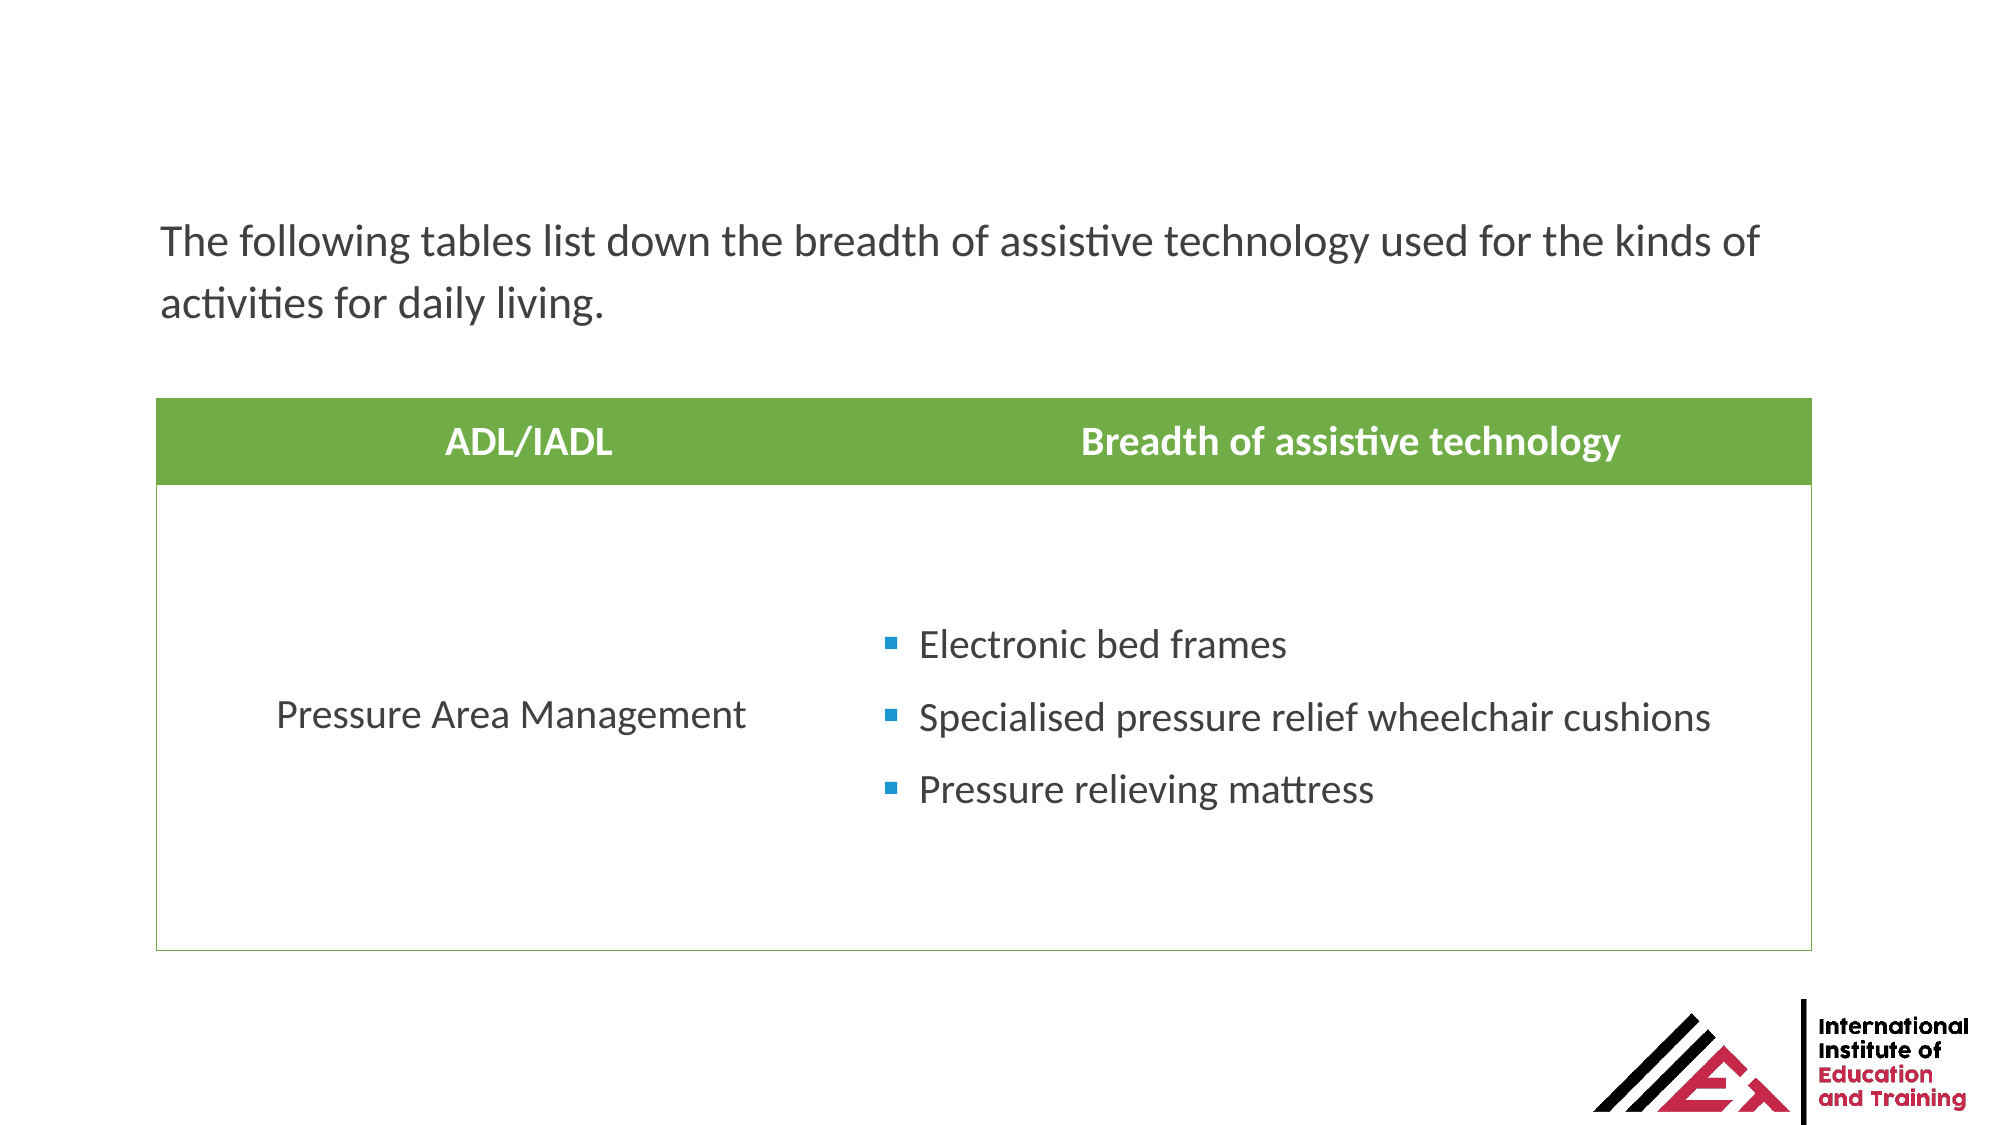

The following tables list down the breadth of assistive technology used for the kinds of activities for daily living.
| ADL/IADL | Breadth of assistive technology |
| --- | --- |
| Pressure Area Management | Electronic bed frames Specialised pressure relief wheelchair cushions Pressure relieving mattress |